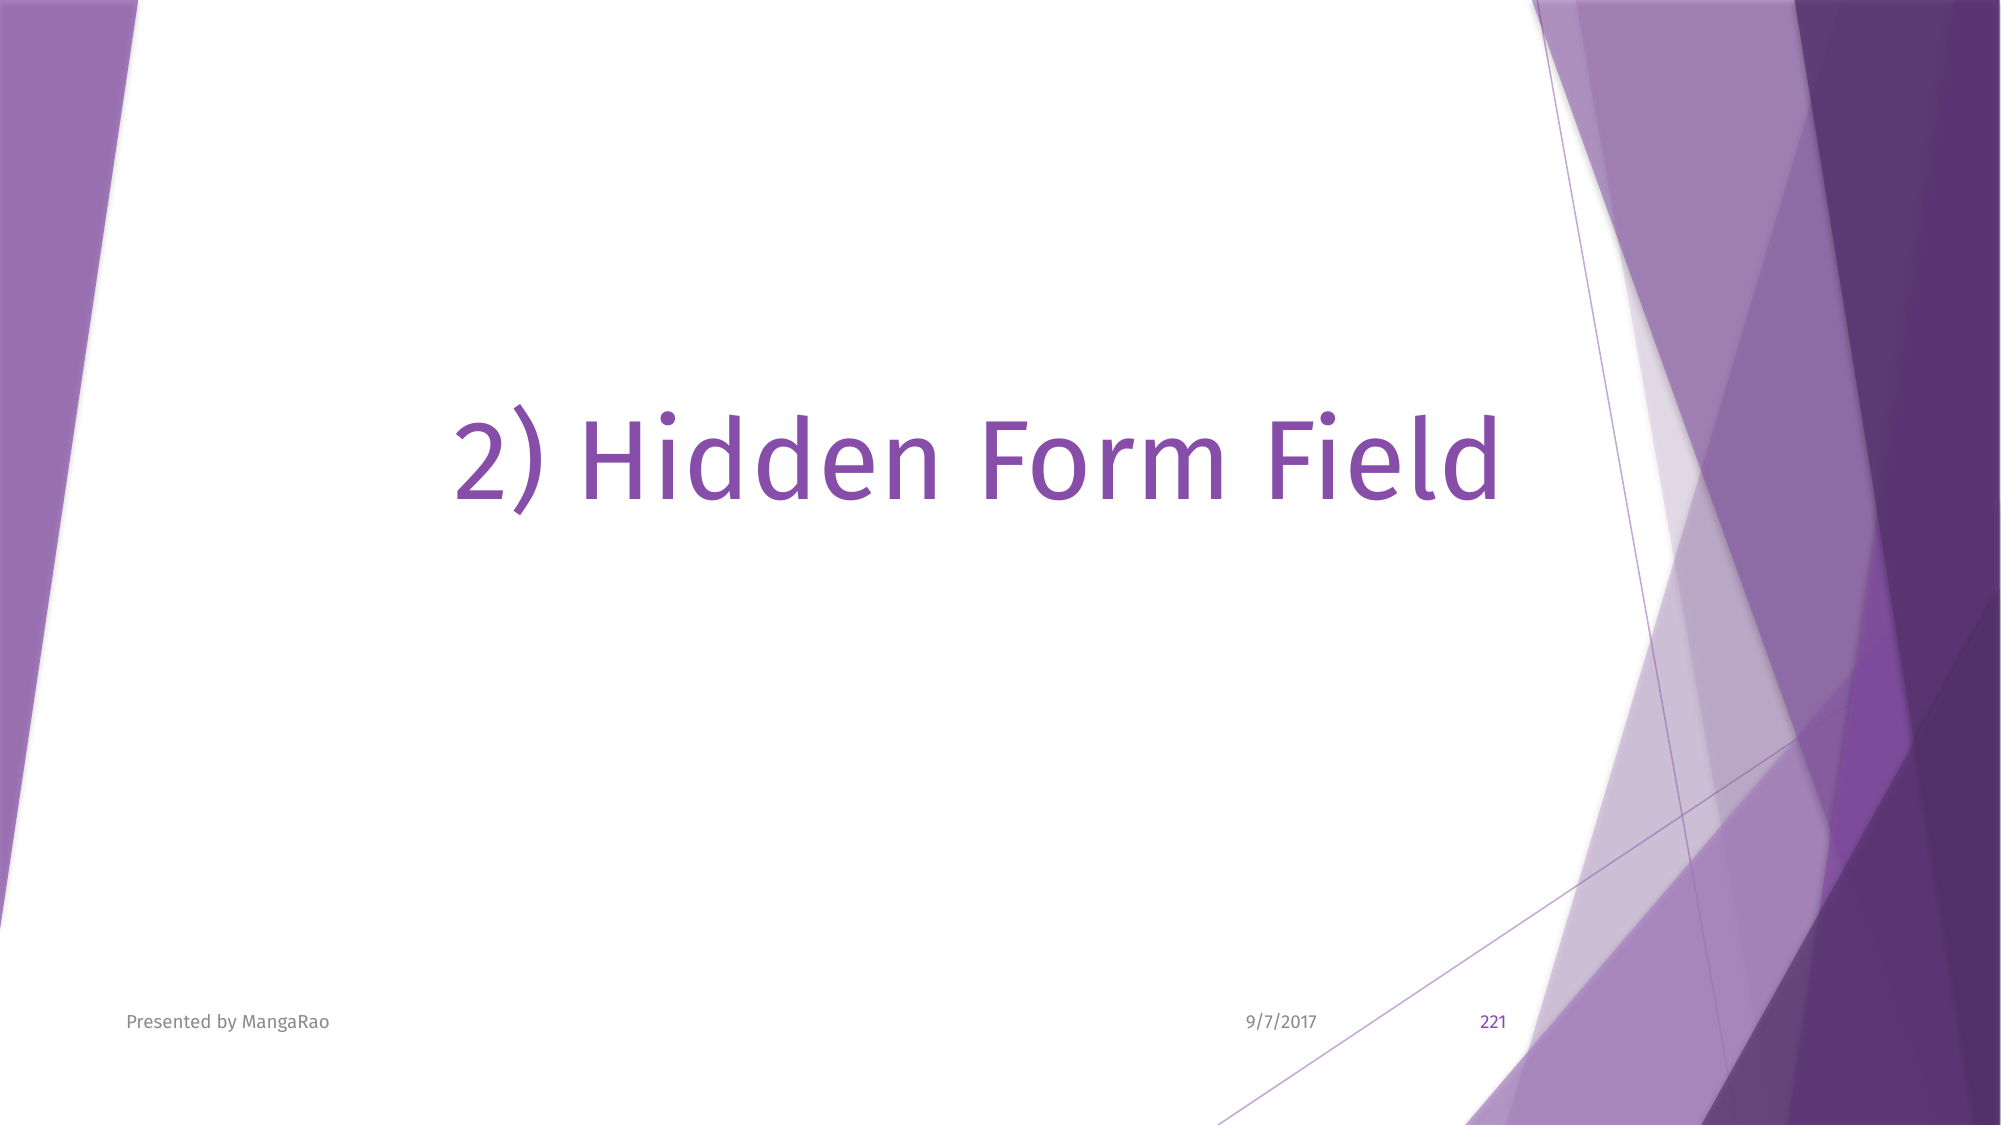

# 2) Hidden Form Field

Presented by MangaRao
9/7/2017
221